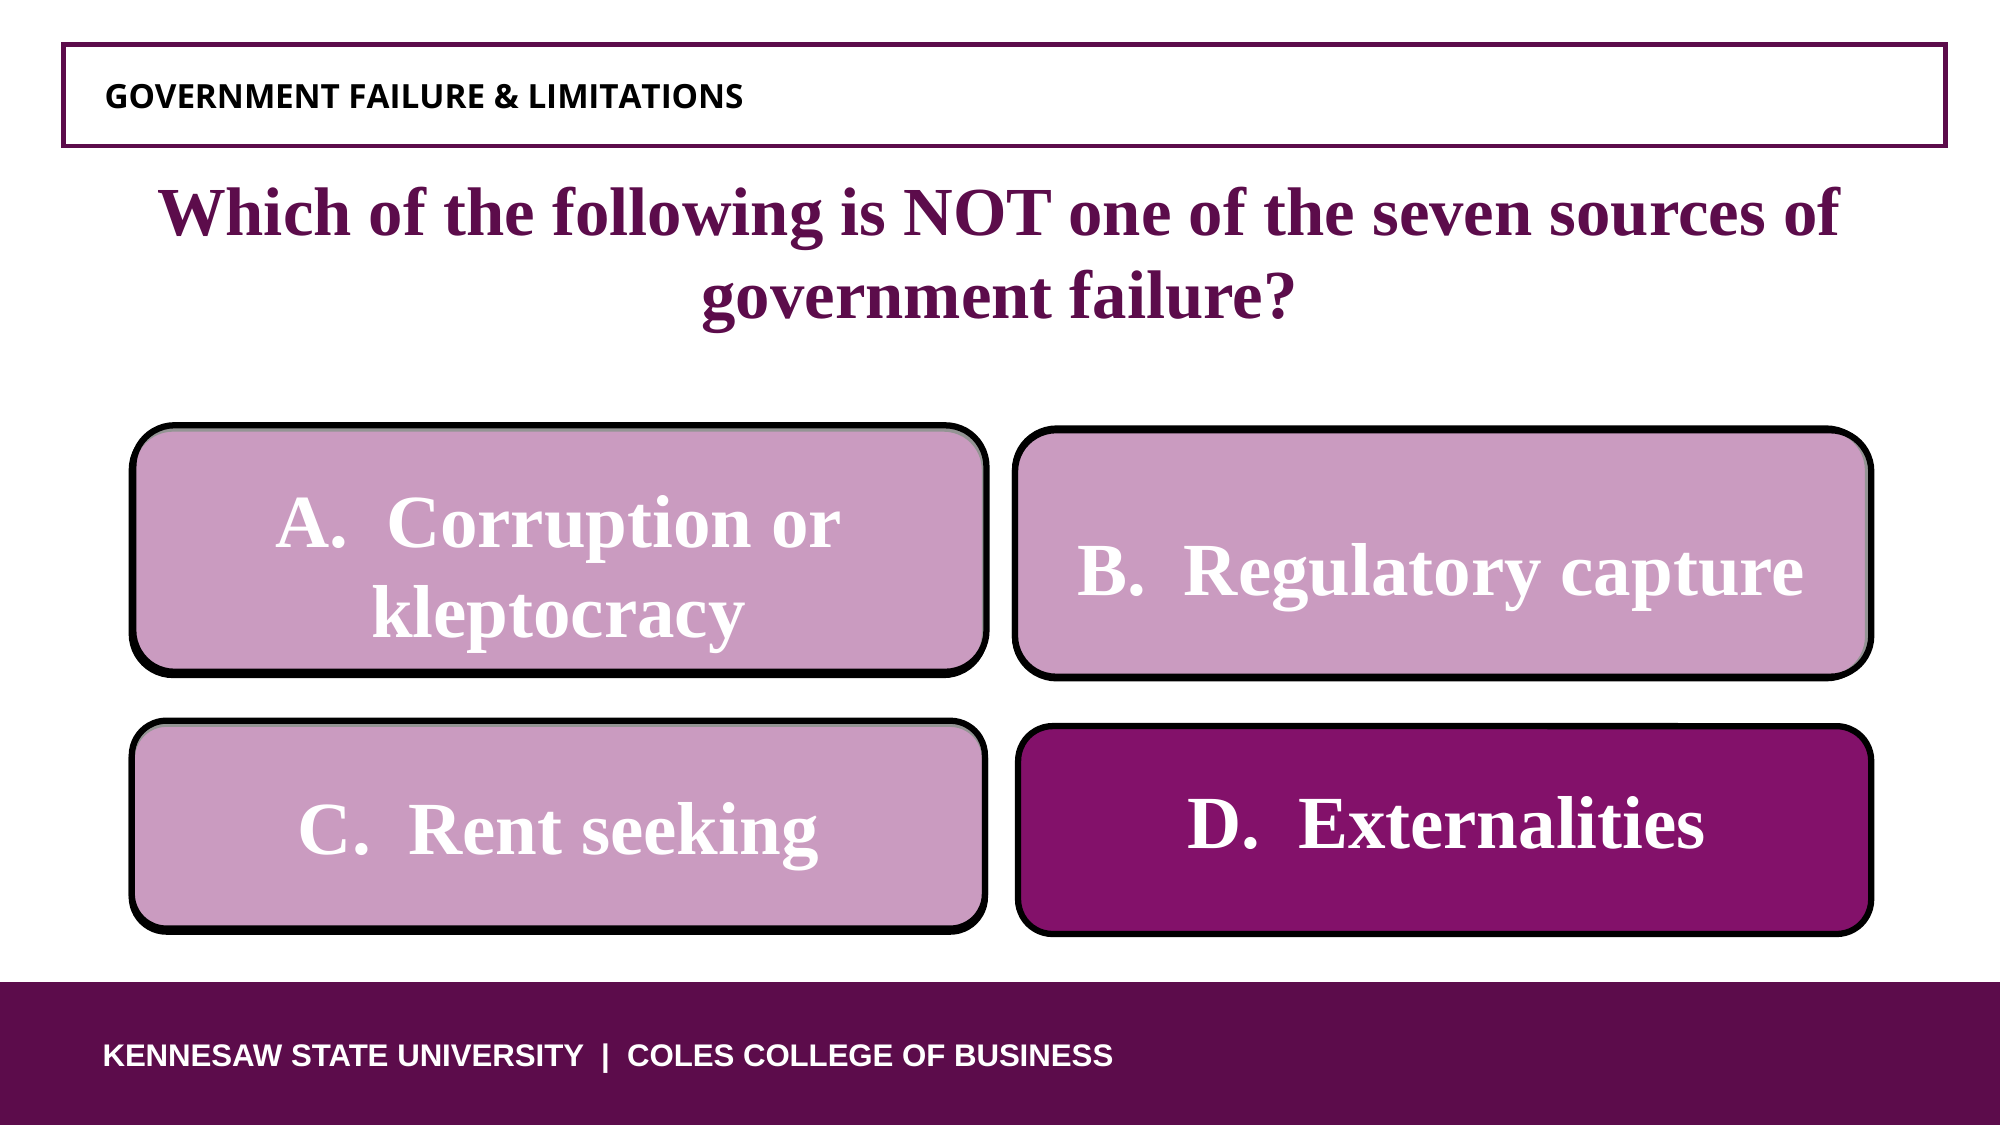

GOVERNMENT FAILURE & LIMITATIONS
Which of the following is NOT one of the seven sources of government failure?

A.  Corruption or kleptocracy
B.  Regulatory capture

D.  Externalities
C.  Rent seeking
          KENNESAW STATE UNIVERSITY  |  COLES COLLEGE OF BUSINESS